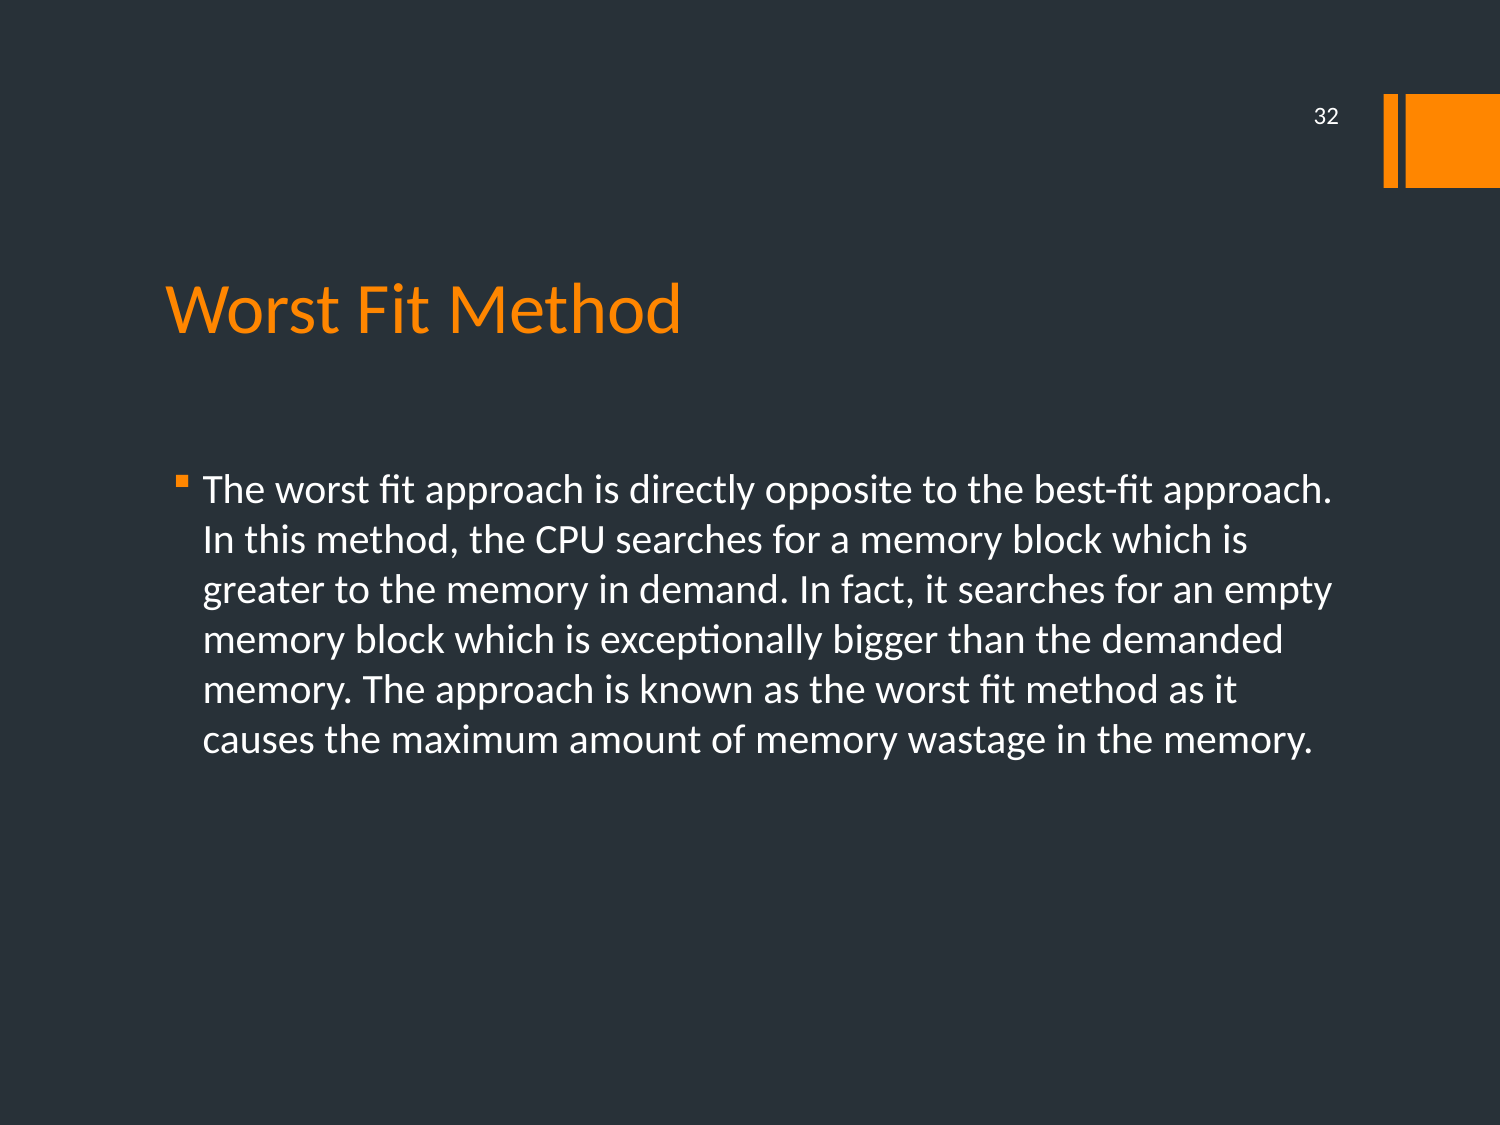

32
# Worst Fit Method
The worst fit approach is directly opposite to the best-fit approach. In this method, the CPU searches for a memory block which is greater to the memory in demand. In fact, it searches for an empty memory block which is exceptionally bigger than the demanded memory. The approach is known as the worst fit method as it causes the maximum amount of memory wastage in the memory.